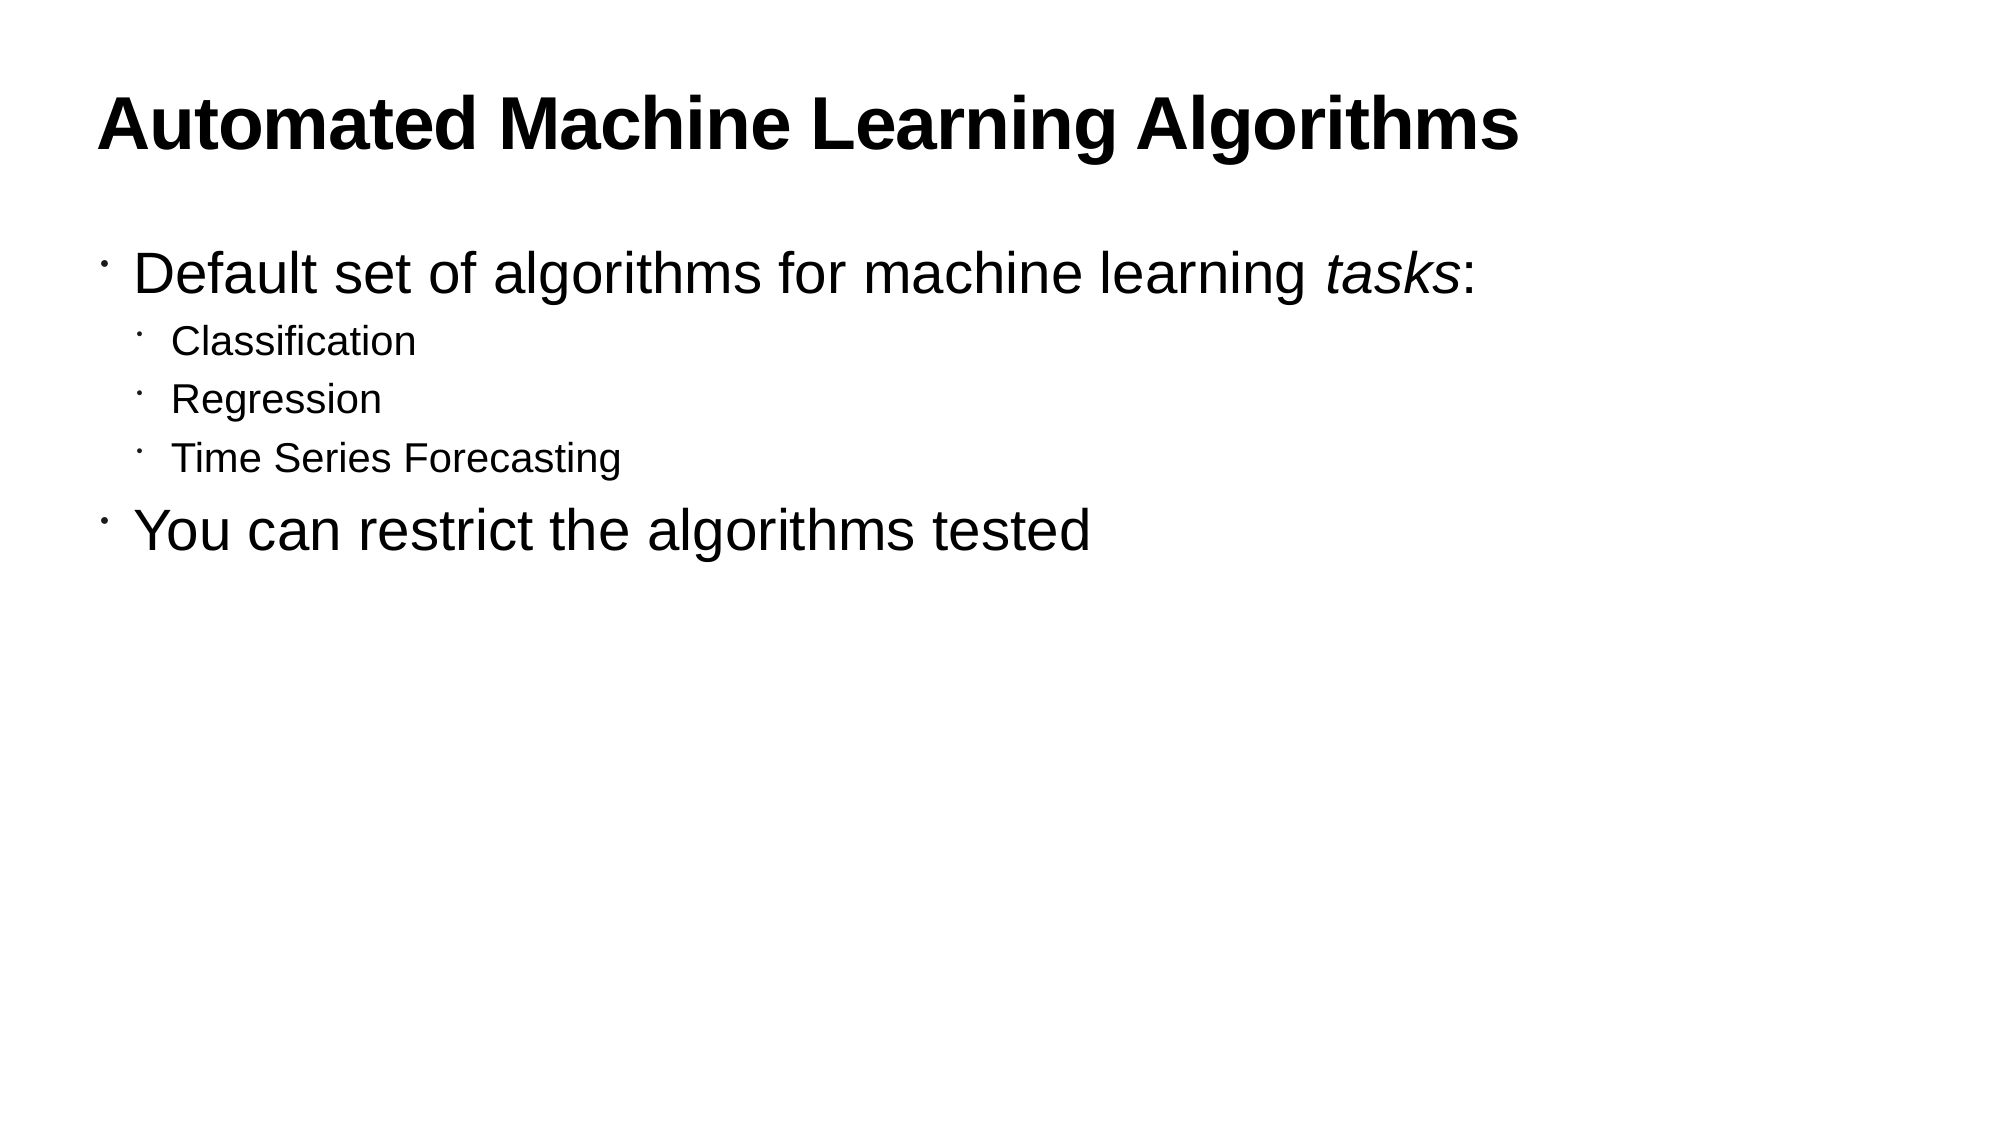

# Automated Machine Learning Algorithms
Default set of algorithms for machine learning tasks:
Classification
Regression
Time Series Forecasting
You can restrict the algorithms tested